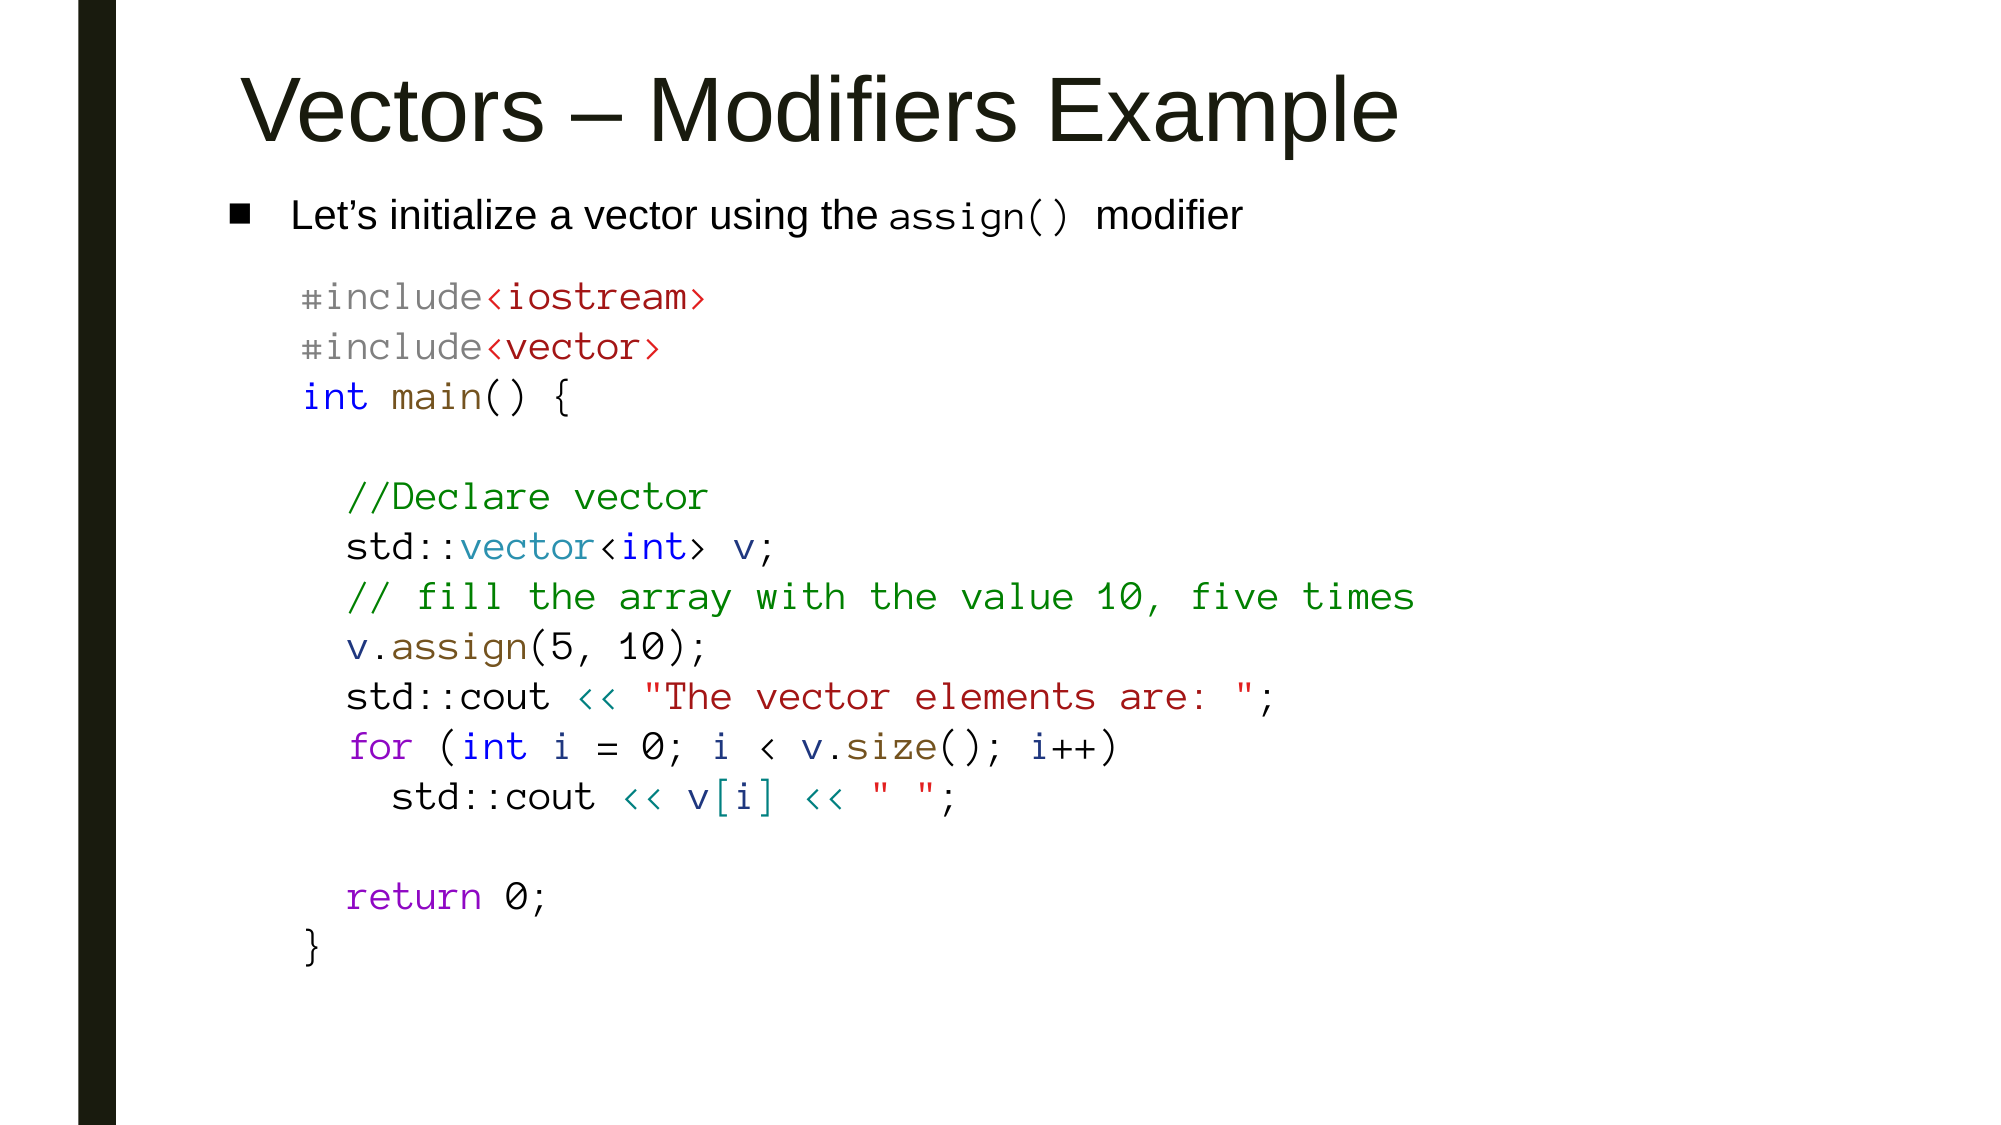

# Vectors – Modifiers Example
Let’s initialize a vector using the assign() modifier

#include<iostream>
#include<vector>
int main() {

  //Declare vector
  std::vector<int> v;
  // fill the array with the value 10, five times
  v.assign(5, 10);
  std::cout << "The vector elements are: ";
  for (int i = 0; i < v.size(); i++)
    std::cout << v[i] << " ";

  return 0;
}